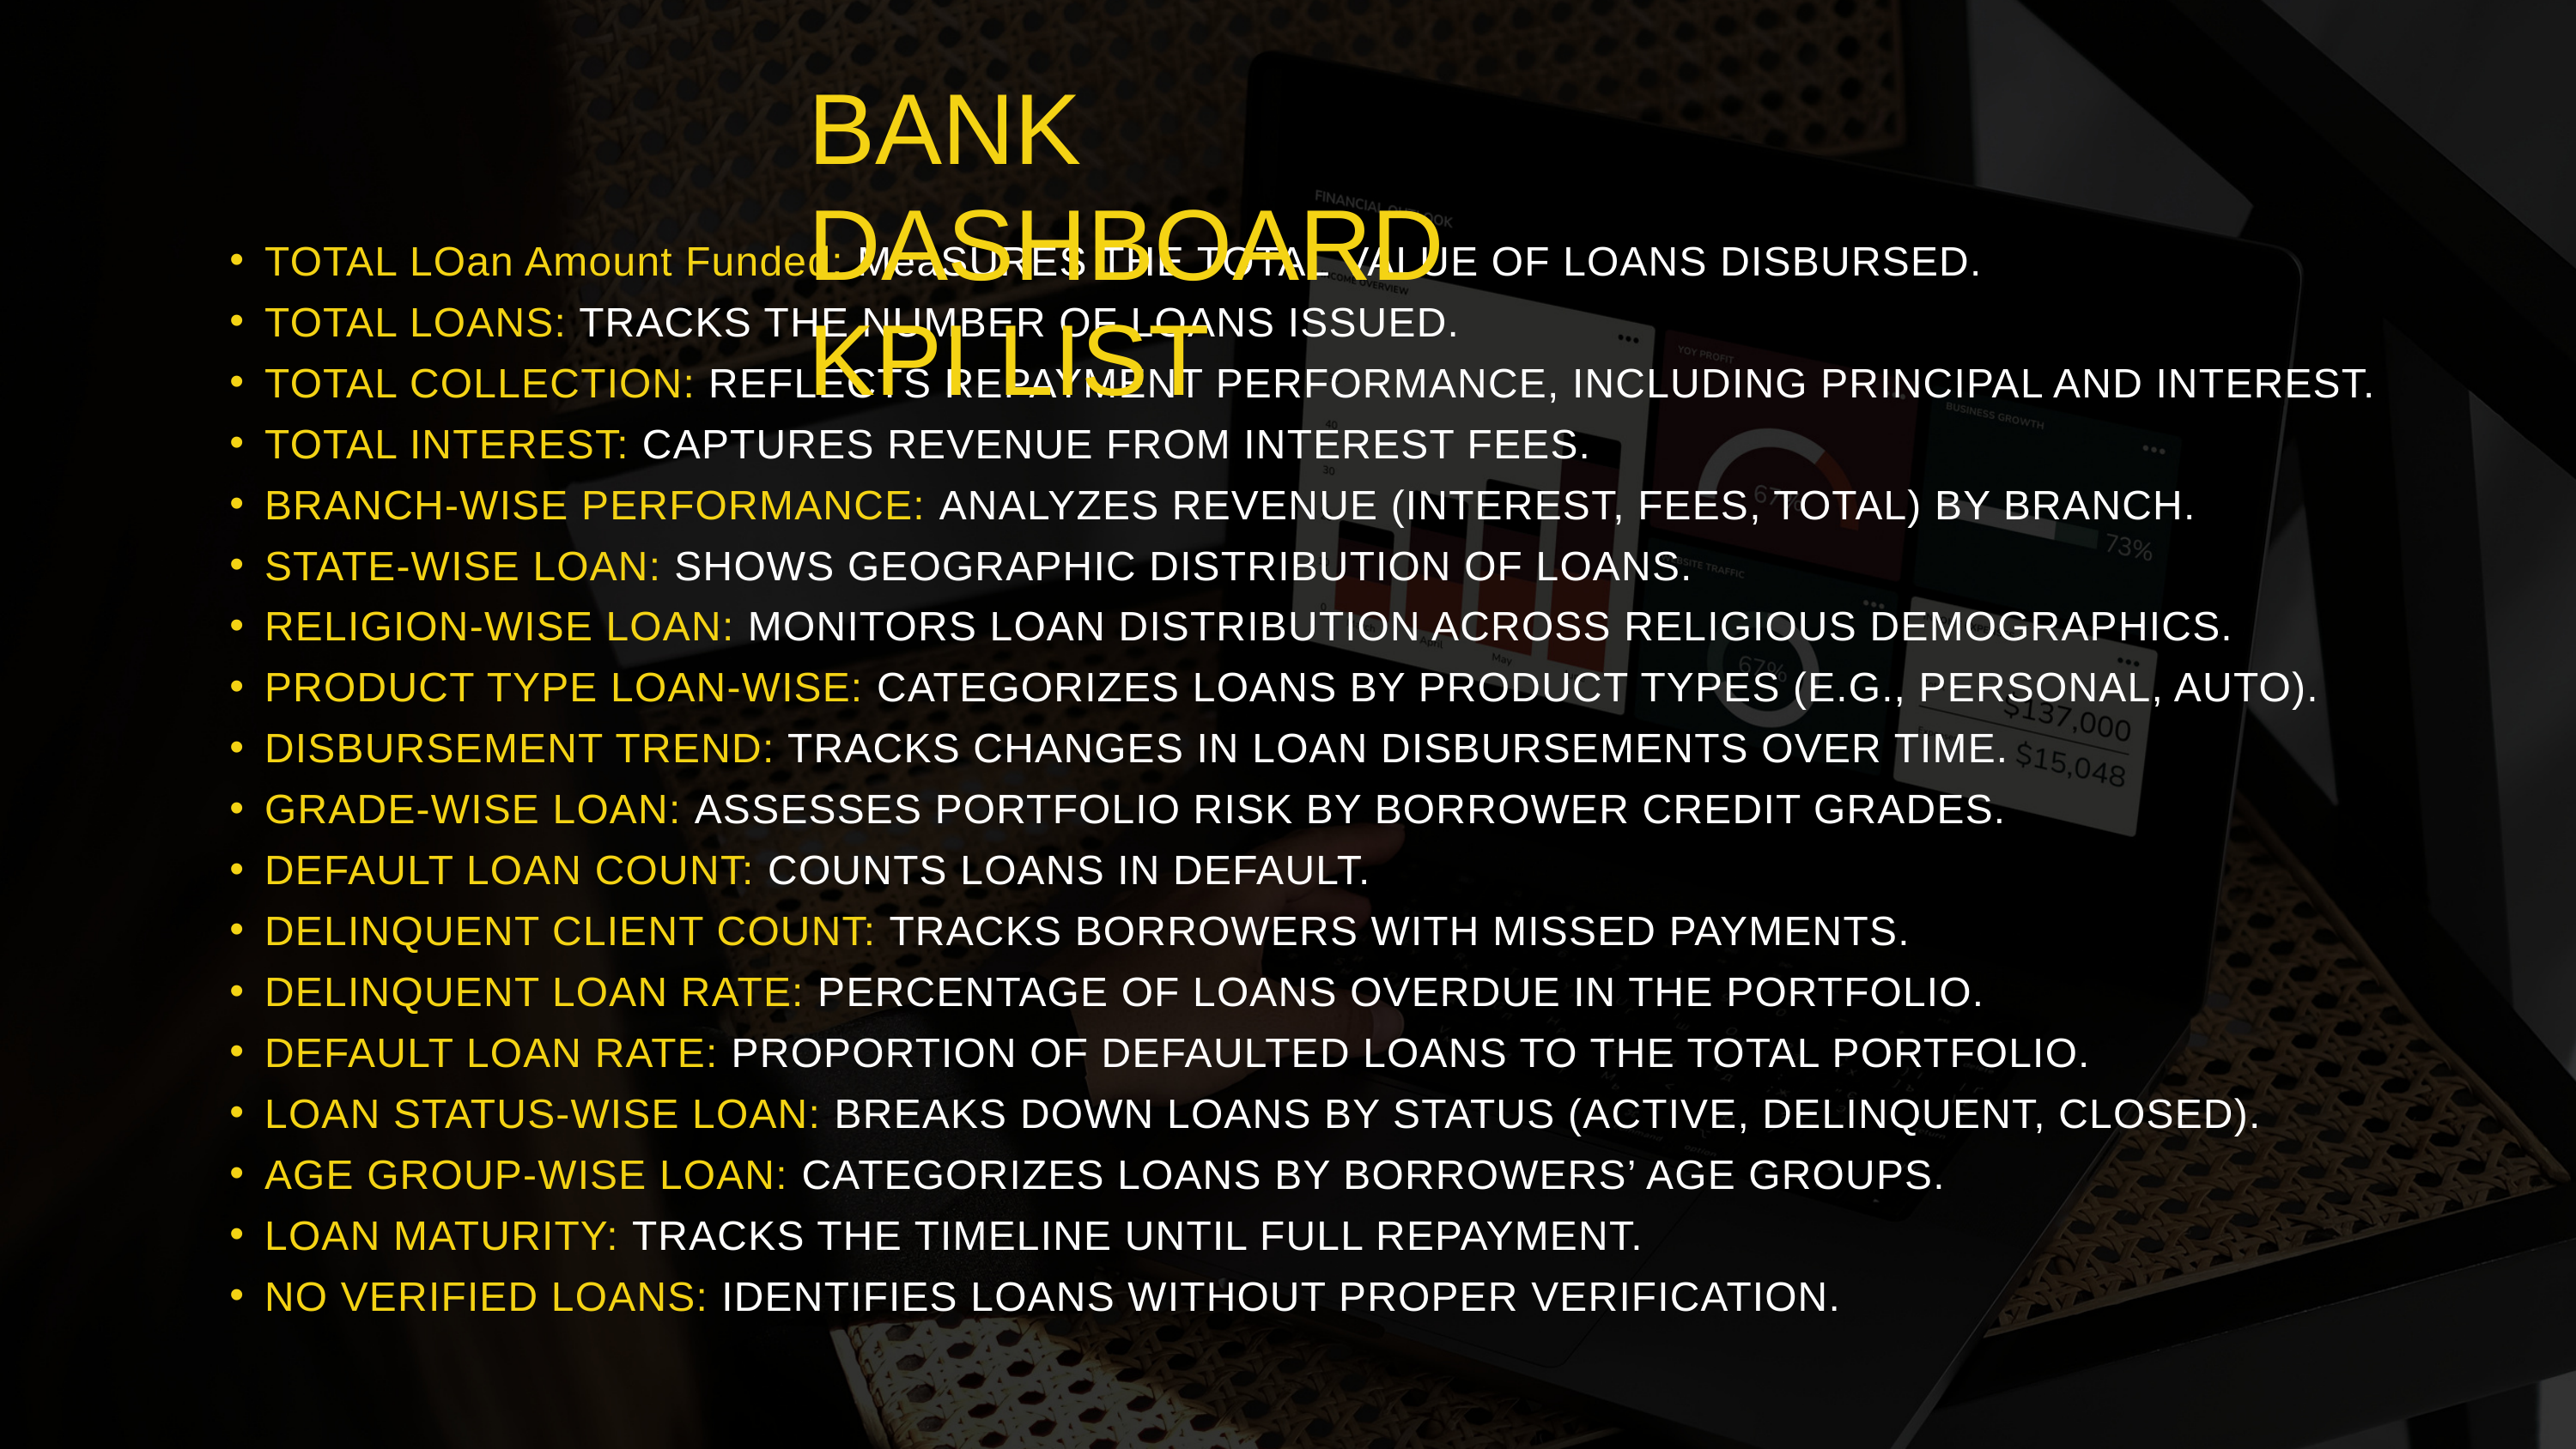

BANK DASHBOARD KPI LIST
TOTAL LOan Amount Funded: MeaSURES THE TOTAL VALUE OF LOANS DISBURSED.
TOTAL LOANS: TRACKS THE NUMBER OF LOANS ISSUED.
TOTAL COLLECTION: REFLECTS REPAYMENT PERFORMANCE, INCLUDING PRINCIPAL AND INTEREST.
TOTAL INTEREST: CAPTURES REVENUE FROM INTEREST FEES.
BRANCH-WISE PERFORMANCE: ANALYZES REVENUE (INTEREST, FEES, TOTAL) BY BRANCH.
STATE-WISE LOAN: SHOWS GEOGRAPHIC DISTRIBUTION OF LOANS.
RELIGION-WISE LOAN: MONITORS LOAN DISTRIBUTION ACROSS RELIGIOUS DEMOGRAPHICS.
PRODUCT TYPE LOAN-WISE: CATEGORIZES LOANS BY PRODUCT TYPES (E.G., PERSONAL, AUTO).
DISBURSEMENT TREND: TRACKS CHANGES IN LOAN DISBURSEMENTS OVER TIME.
GRADE-WISE LOAN: ASSESSES PORTFOLIO RISK BY BORROWER CREDIT GRADES.
DEFAULT LOAN COUNT: COUNTS LOANS IN DEFAULT.
DELINQUENT CLIENT COUNT: TRACKS BORROWERS WITH MISSED PAYMENTS.
DELINQUENT LOAN RATE: PERCENTAGE OF LOANS OVERDUE IN THE PORTFOLIO.
DEFAULT LOAN RATE: PROPORTION OF DEFAULTED LOANS TO THE TOTAL PORTFOLIO.
LOAN STATUS-WISE LOAN: BREAKS DOWN LOANS BY STATUS (ACTIVE, DELINQUENT, CLOSED).
AGE GROUP-WISE LOAN: CATEGORIZES LOANS BY BORROWERS’ AGE GROUPS.
LOAN MATURITY: TRACKS THE TIMELINE UNTIL FULL REPAYMENT.
NO VERIFIED LOANS: IDENTIFIES LOANS WITHOUT PROPER VERIFICATION.